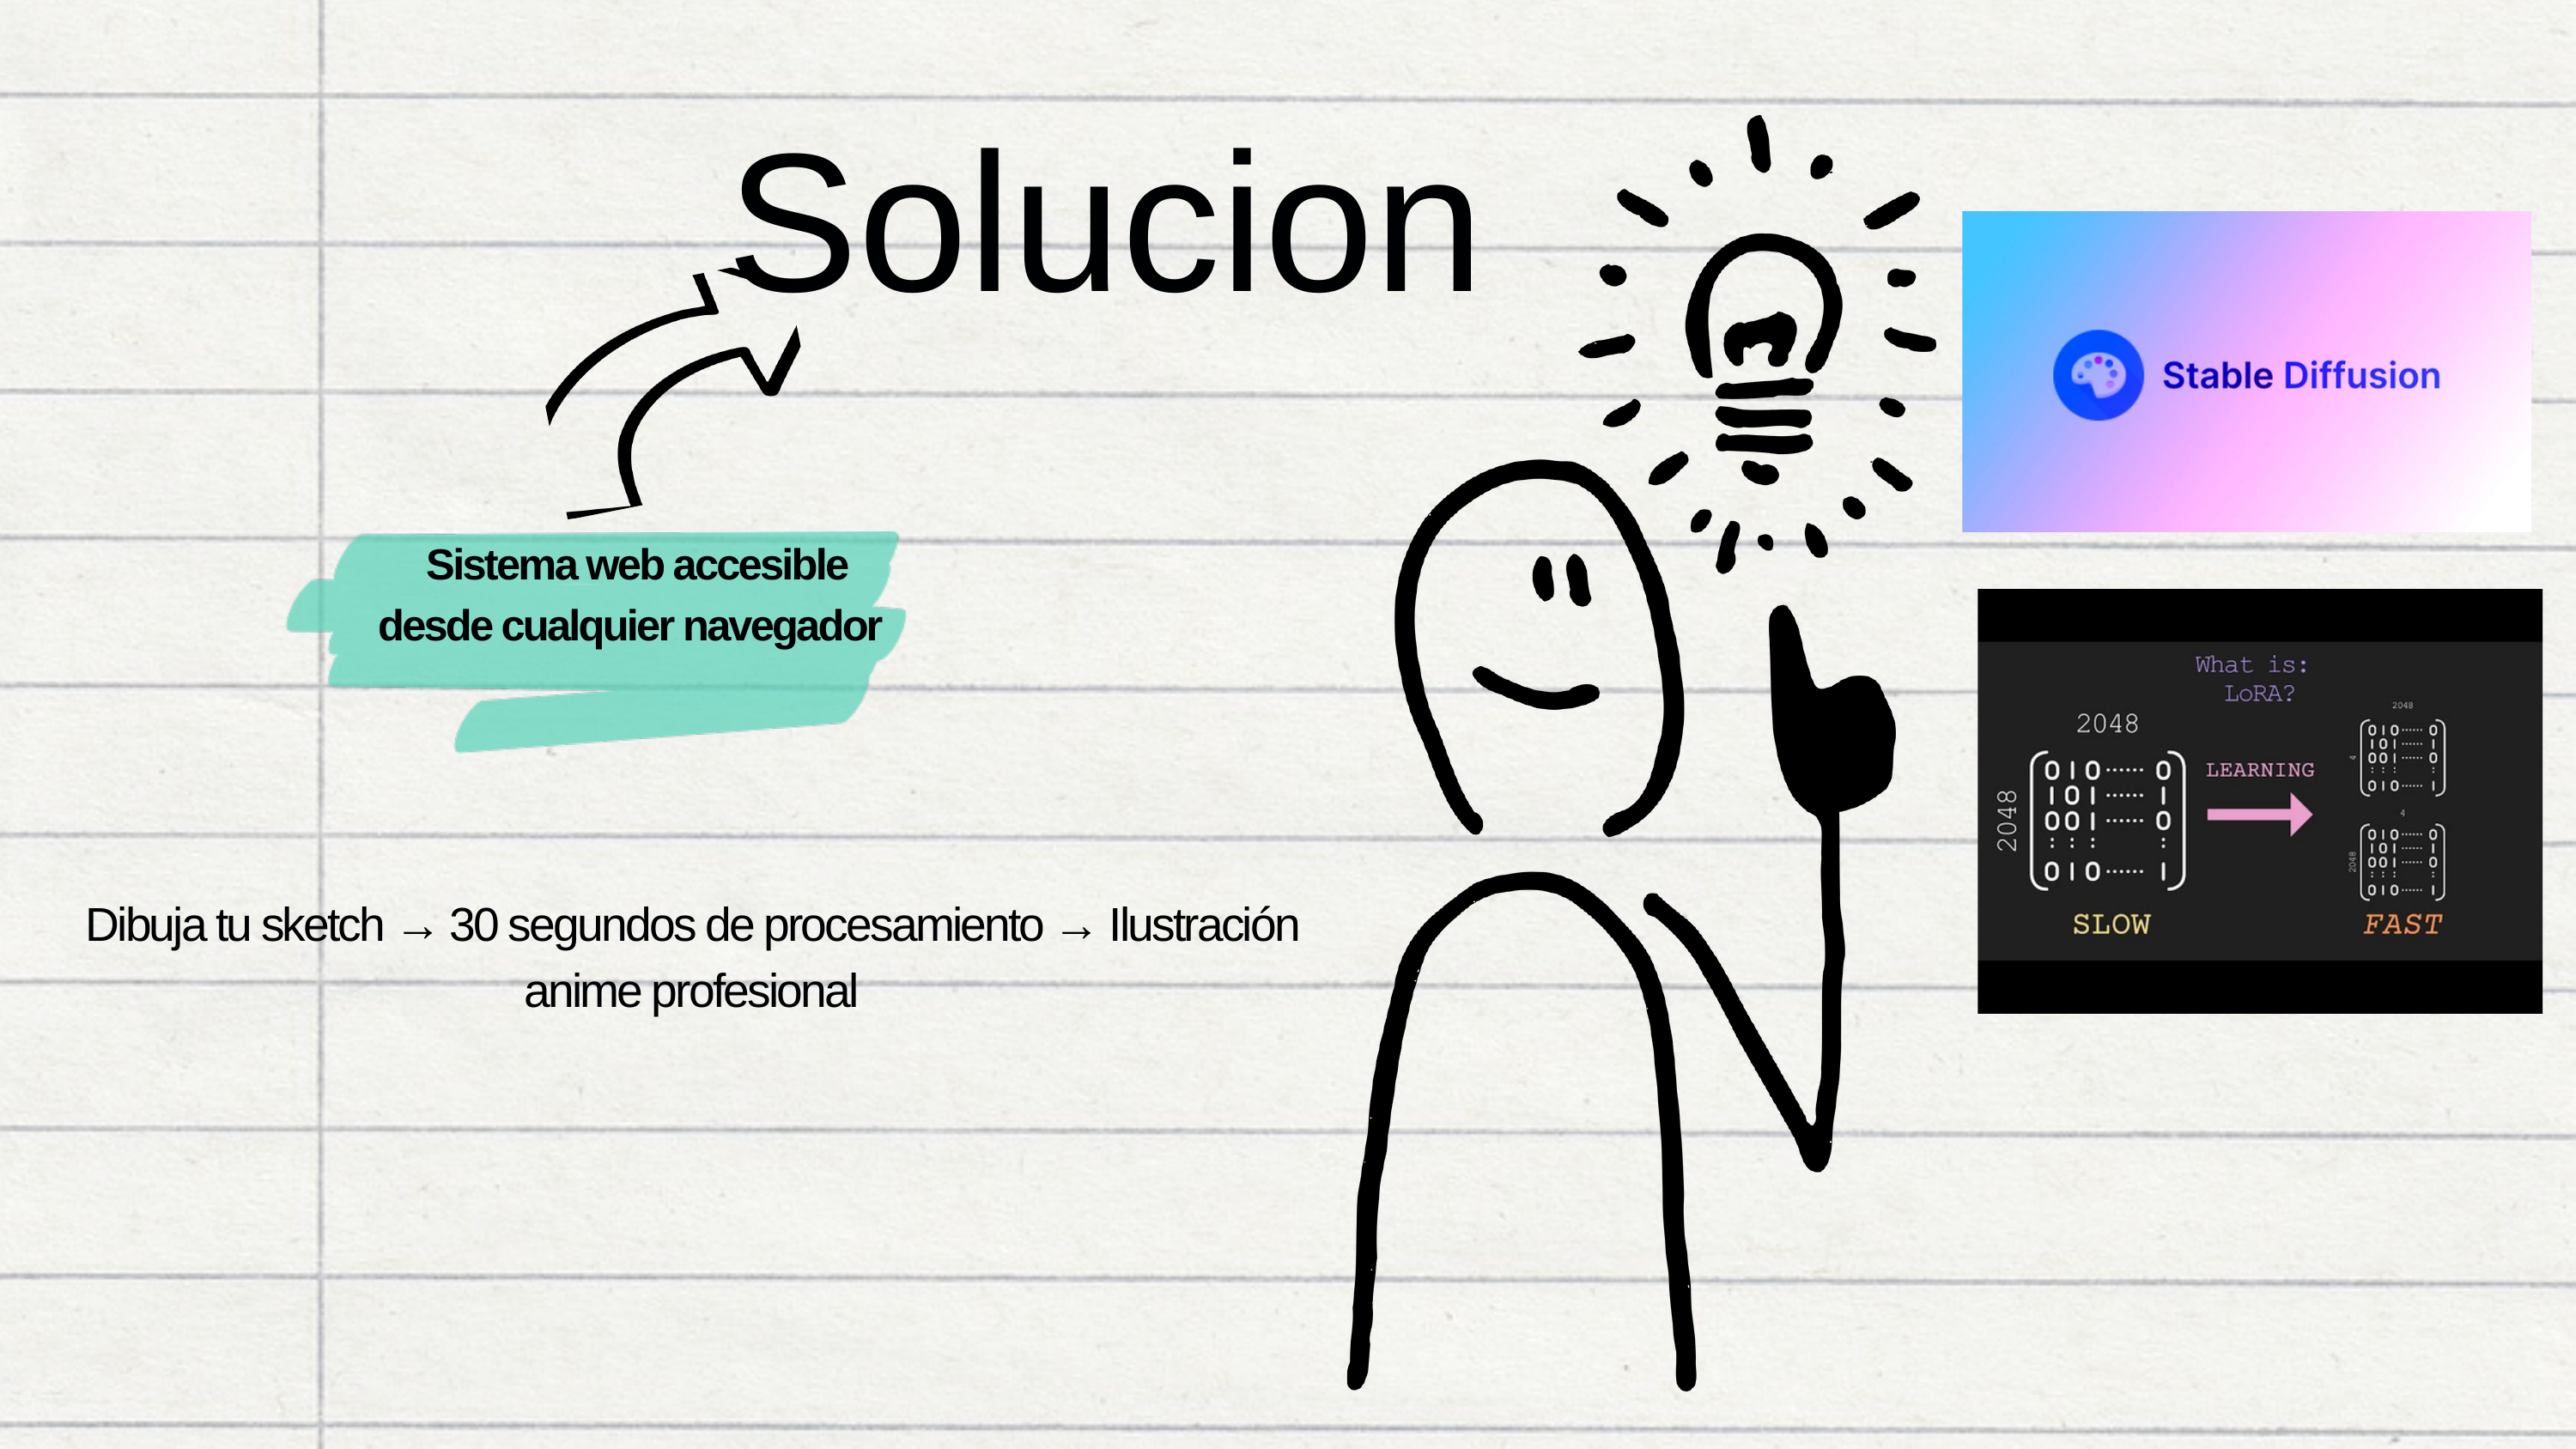

Solucion

 Sistema web accesible desde cualquier navegador

Dibuja tu sketch → 30 segundos de procesamiento → Ilustración anime profesional